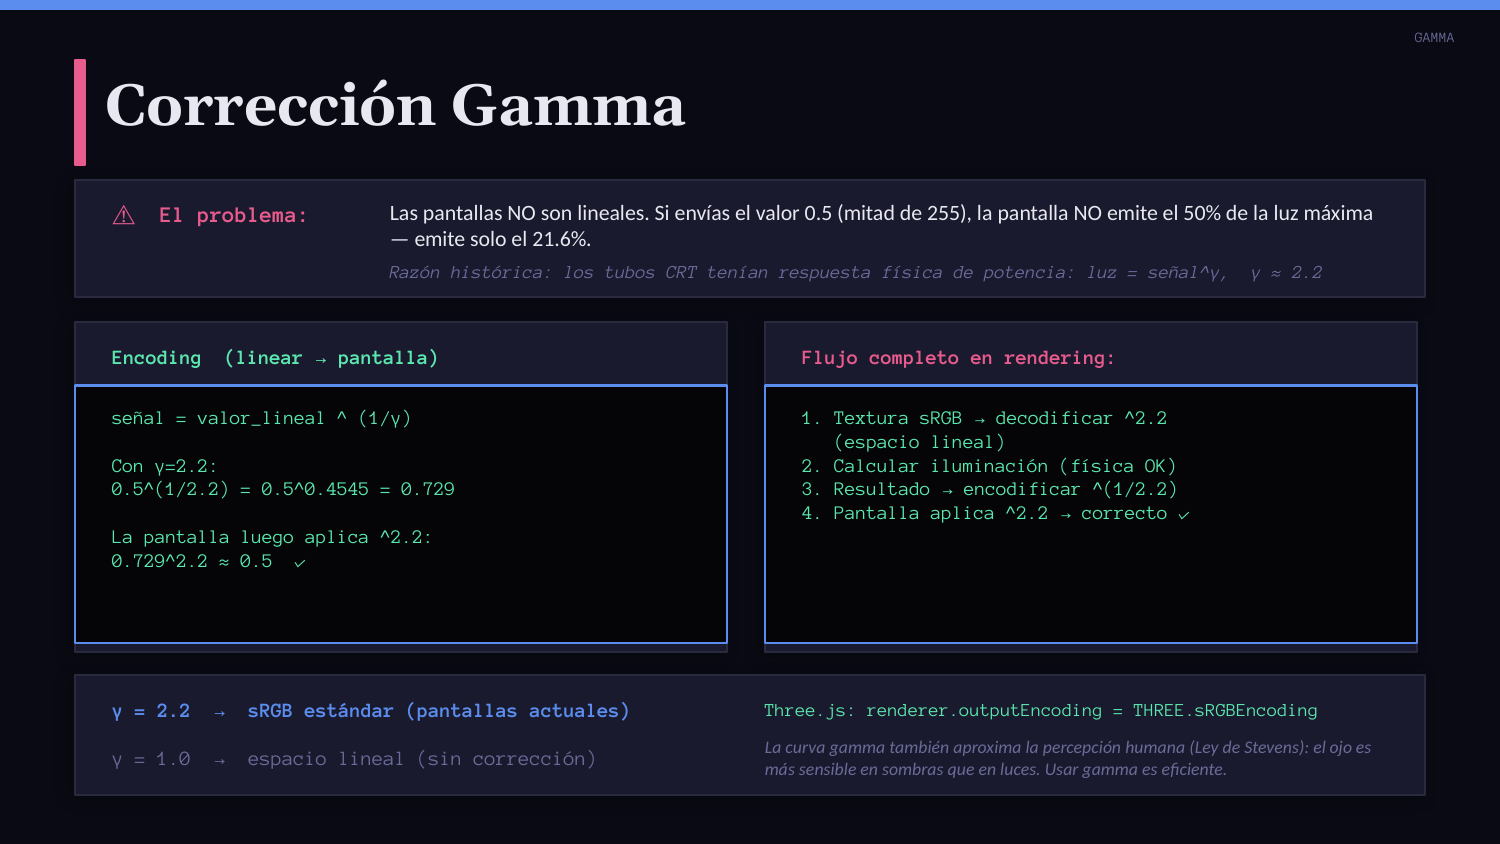

GAMMA
Corrección Gamma

⚠  El problema:
Las pantallas NO son lineales. Si envías el valor 0.5 (mitad de 255), la pantalla NO emite el 50% de la luz máxima — emite solo el 21.6%.
Razón histórica: los tubos CRT tenían respuesta física de potencia: luz = señal^γ,  γ ≈ 2.2

Encoding  (linear → pantalla)
Flujo completo en rendering:

señal = valor_lineal ^ (1/γ)

Con γ=2.2:
0.5^(1/2.2) = 0.5^0.4545 = 0.729

La pantalla luego aplica ^2.2:
0.729^2.2 ≈ 0.5  ✓
1. Textura sRGB → decodificar ^2.2
   (espacio lineal)
2. Calcular iluminación (física OK)
3. Resultado → encodificar ^(1/2.2)
4. Pantalla aplica ^2.2 → correcto ✓

γ = 2.2  →  sRGB estándar (pantallas actuales)
Three.js: renderer.outputEncoding = THREE.sRGBEncoding
La curva gamma también aproxima la percepción humana (Ley de Stevens): el ojo es más sensible en sombras que en luces. Usar gamma es eficiente.
γ = 1.0  →  espacio lineal (sin corrección)